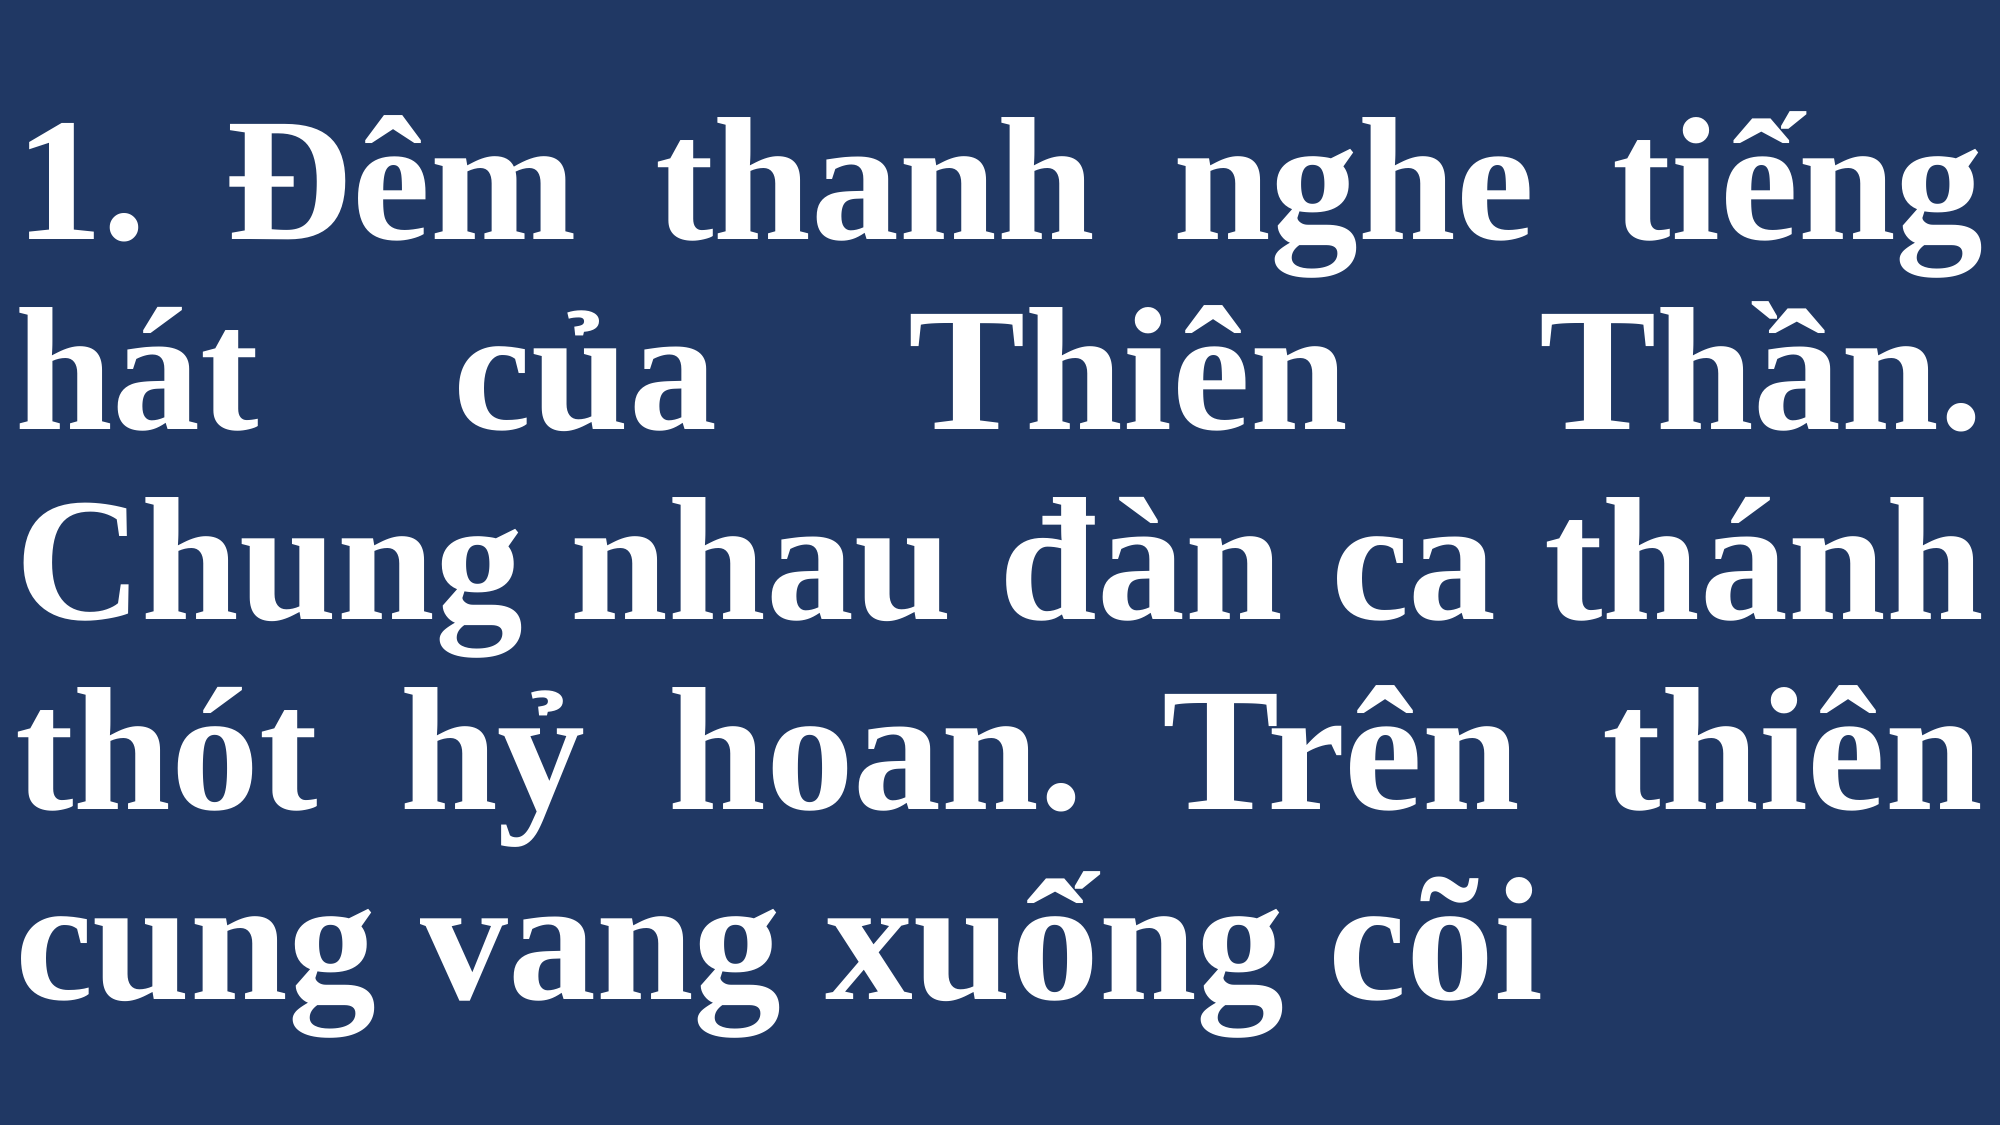

# 1. Đêm thanh nghe tiếng hát của Thiên Thần. Chung nhau đàn ca thánh thót hỷ hoan. Trên thiên cung vang xuống cõi